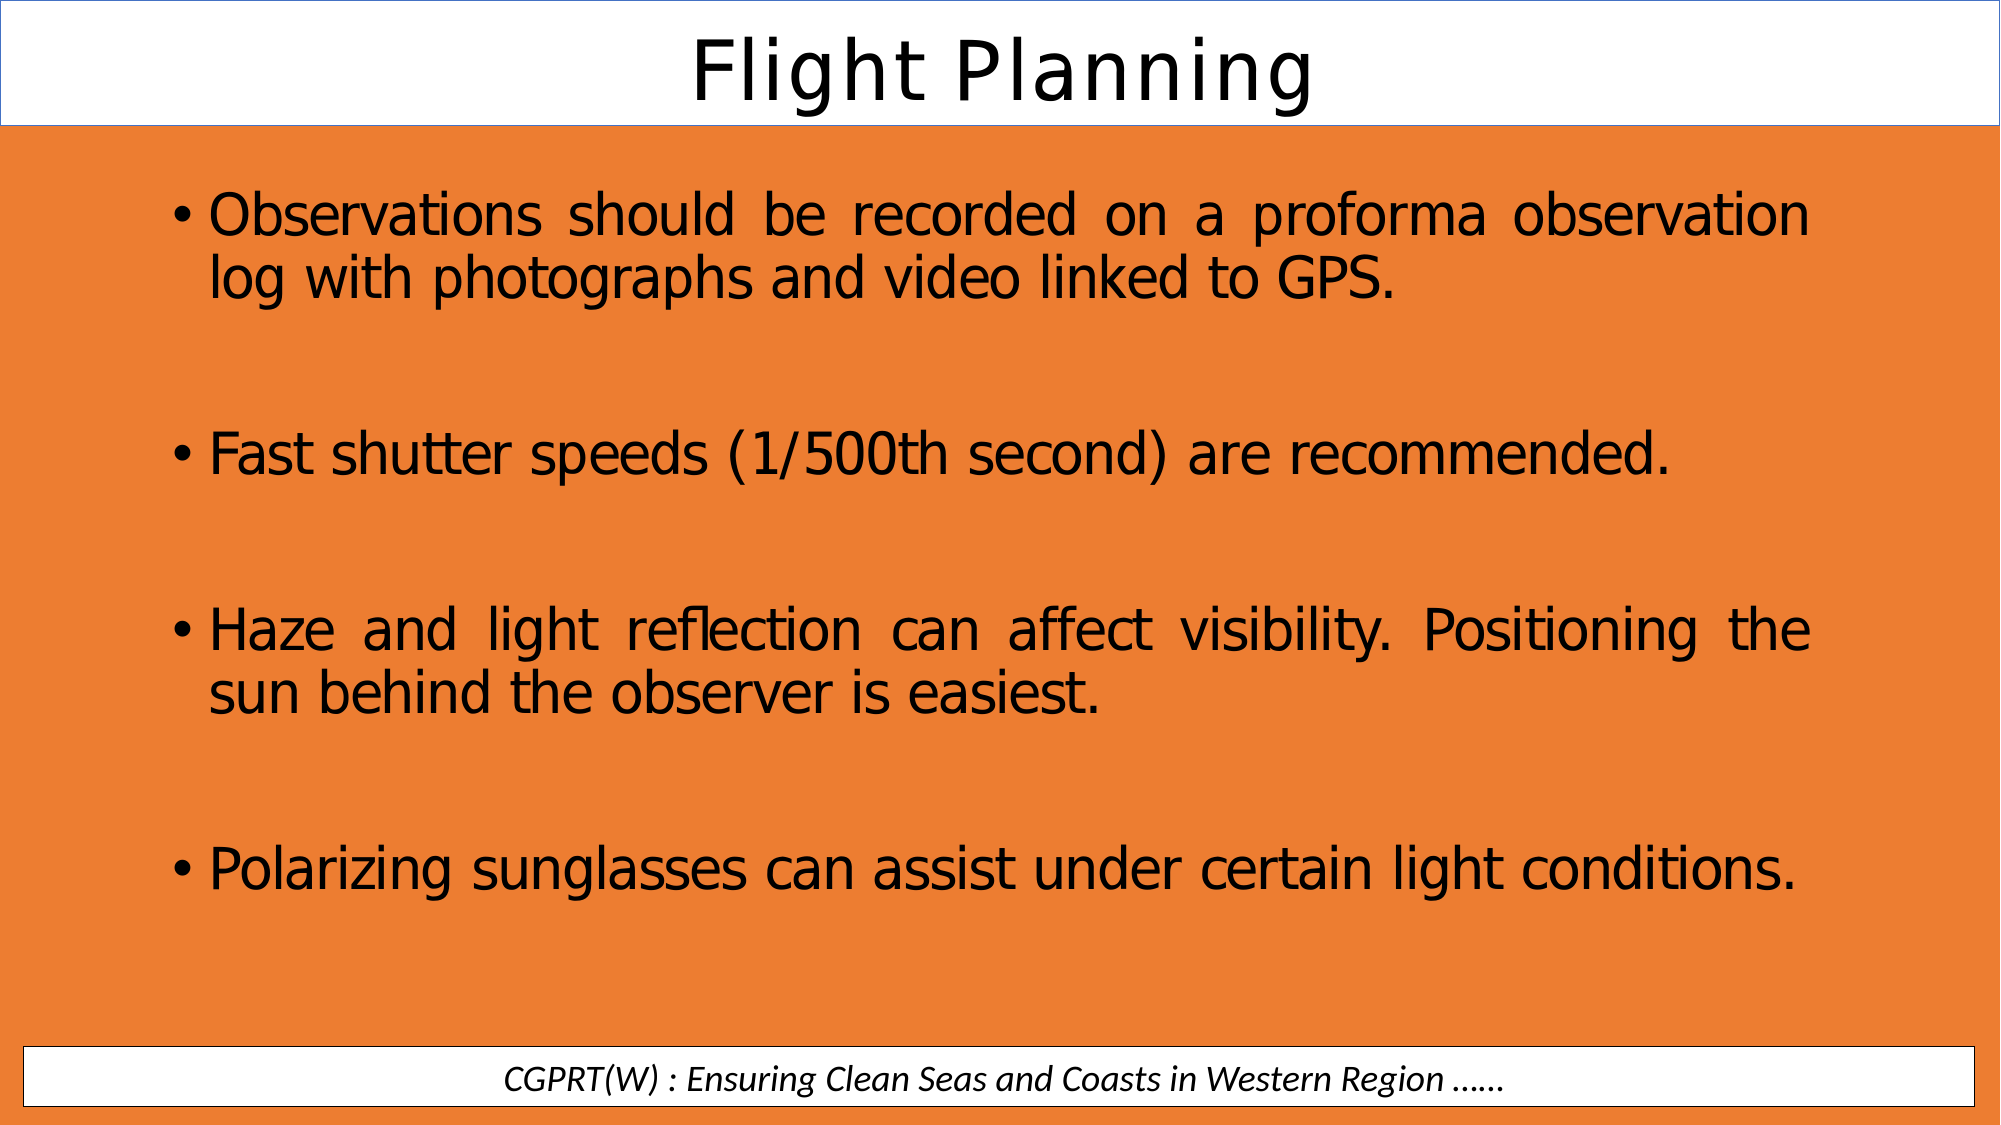

Flight Planning
Observations should be recorded on a proforma observation log with photographs and video linked to GPS.

Fast shutter speeds (1/500th second) are recommended.

Haze and light reflection can affect visibility. Positioning the sun behind the observer is easiest.

Polarizing sunglasses can assist under certain light conditions.
 CGPRT(W) : Ensuring Clean Seas and Coasts in Western Region ……